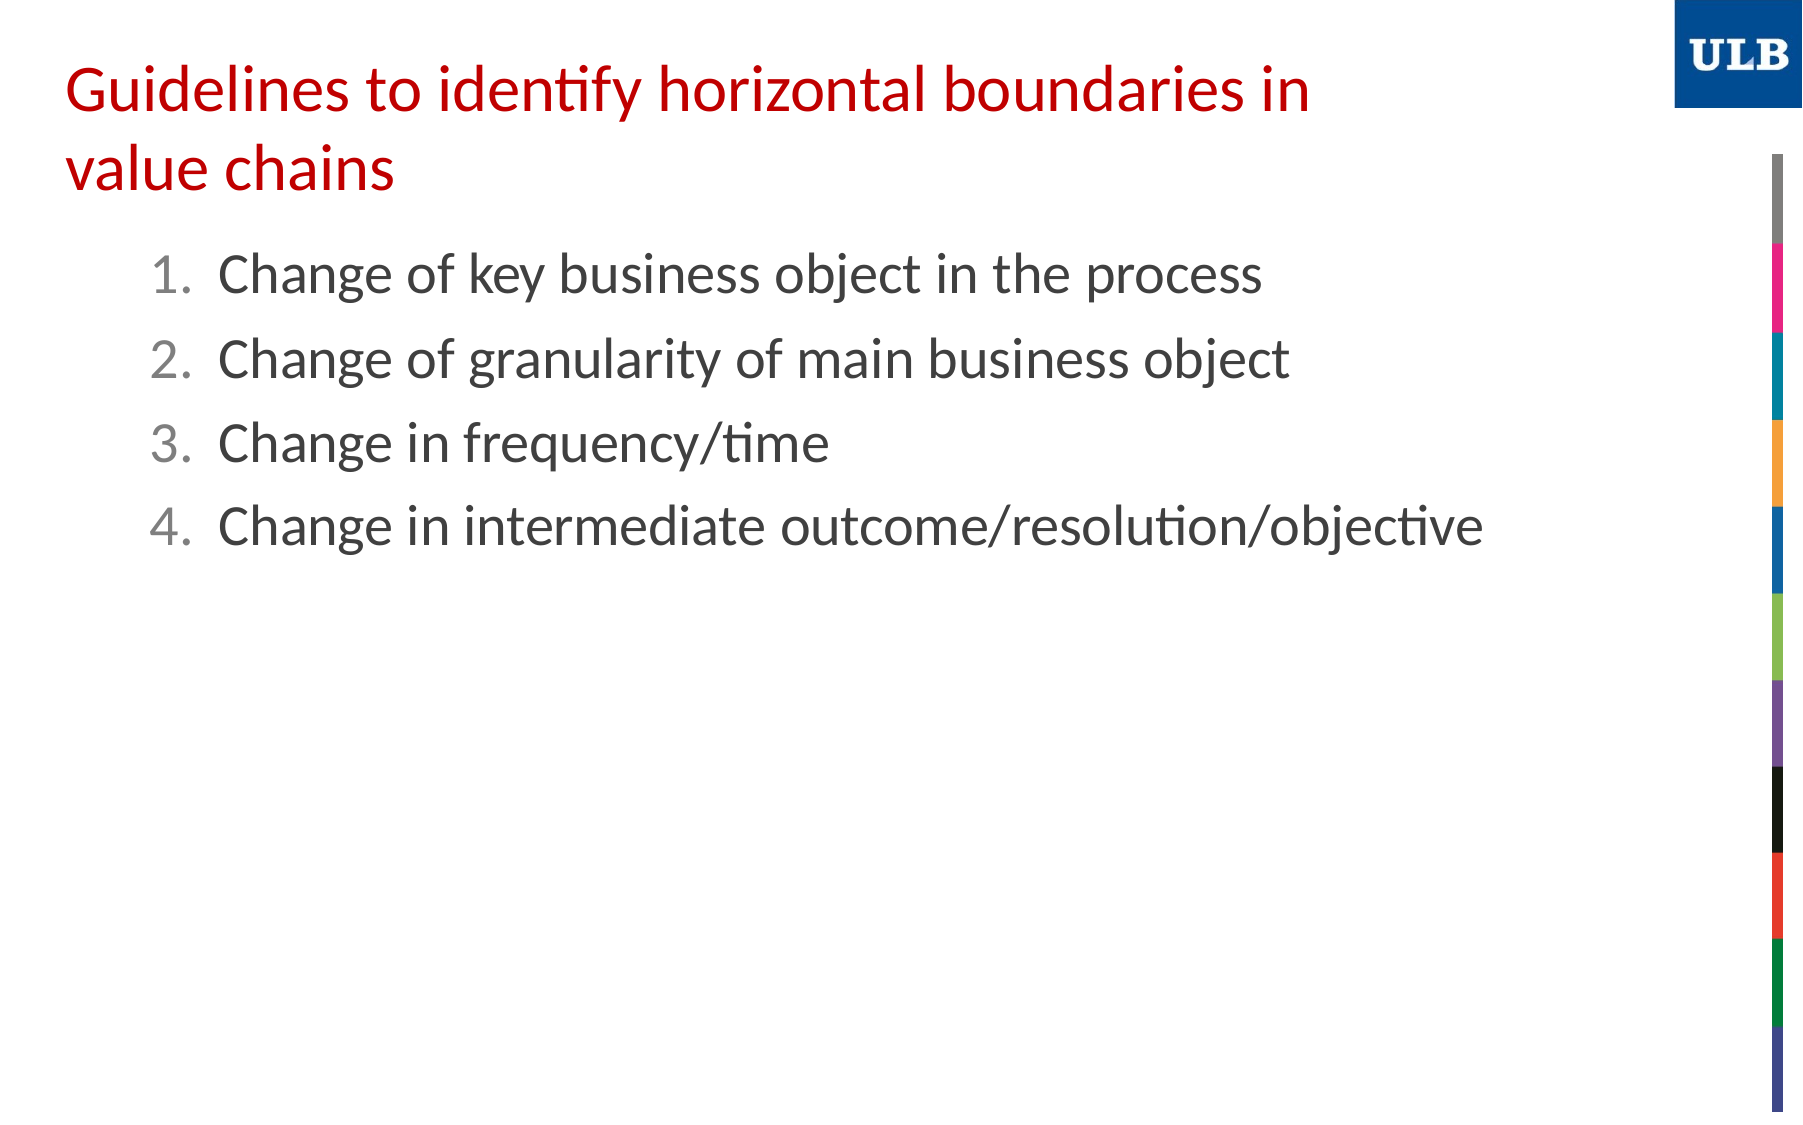

# Guidelines to identify horizontal boundaries in  value chains
Change of key business object in the process
Change of granularity of main business object
Change in frequency/time
Change in intermediate outcome/resolution/objective